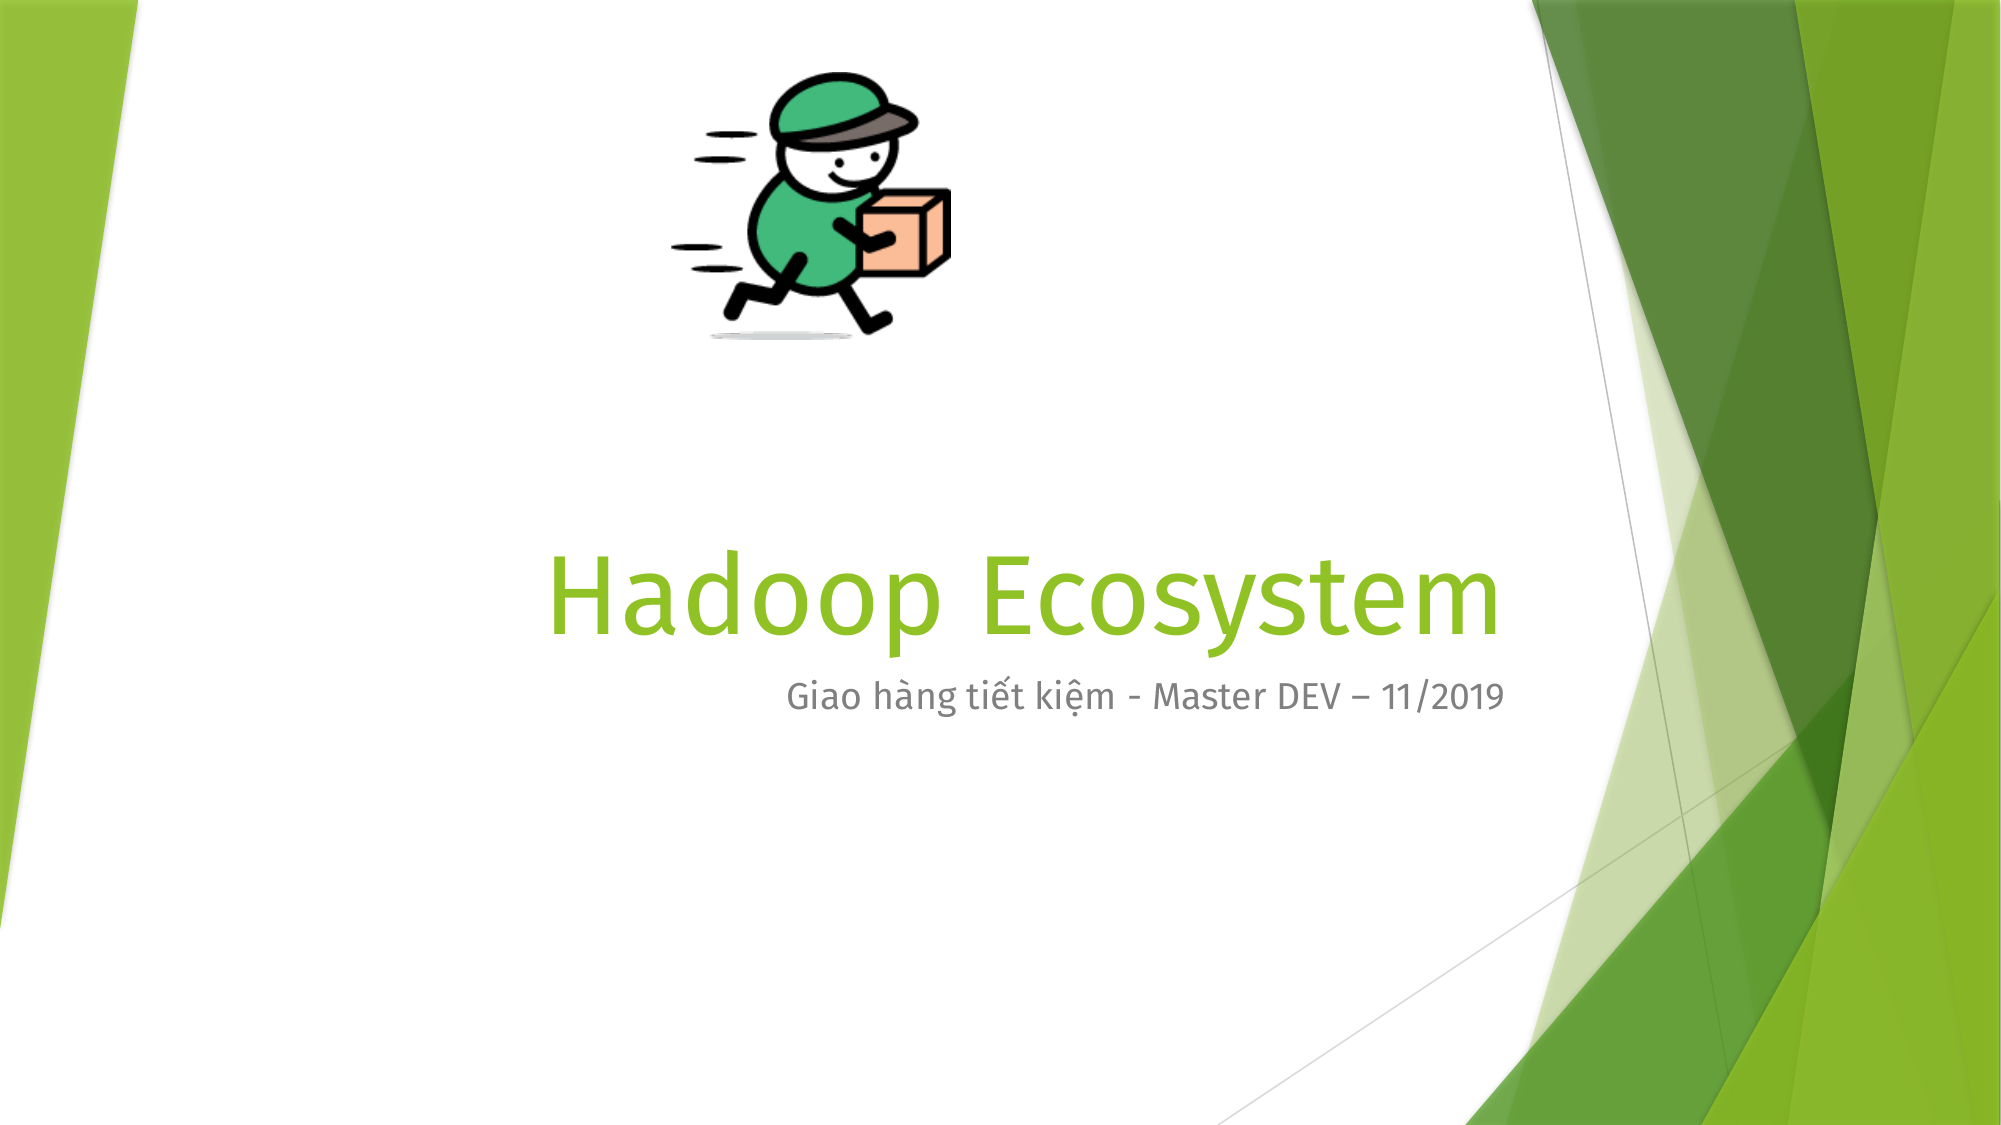

# Hadoop Ecosystem
Giao hàng tiết kiệm - Master DEV – 11/2019